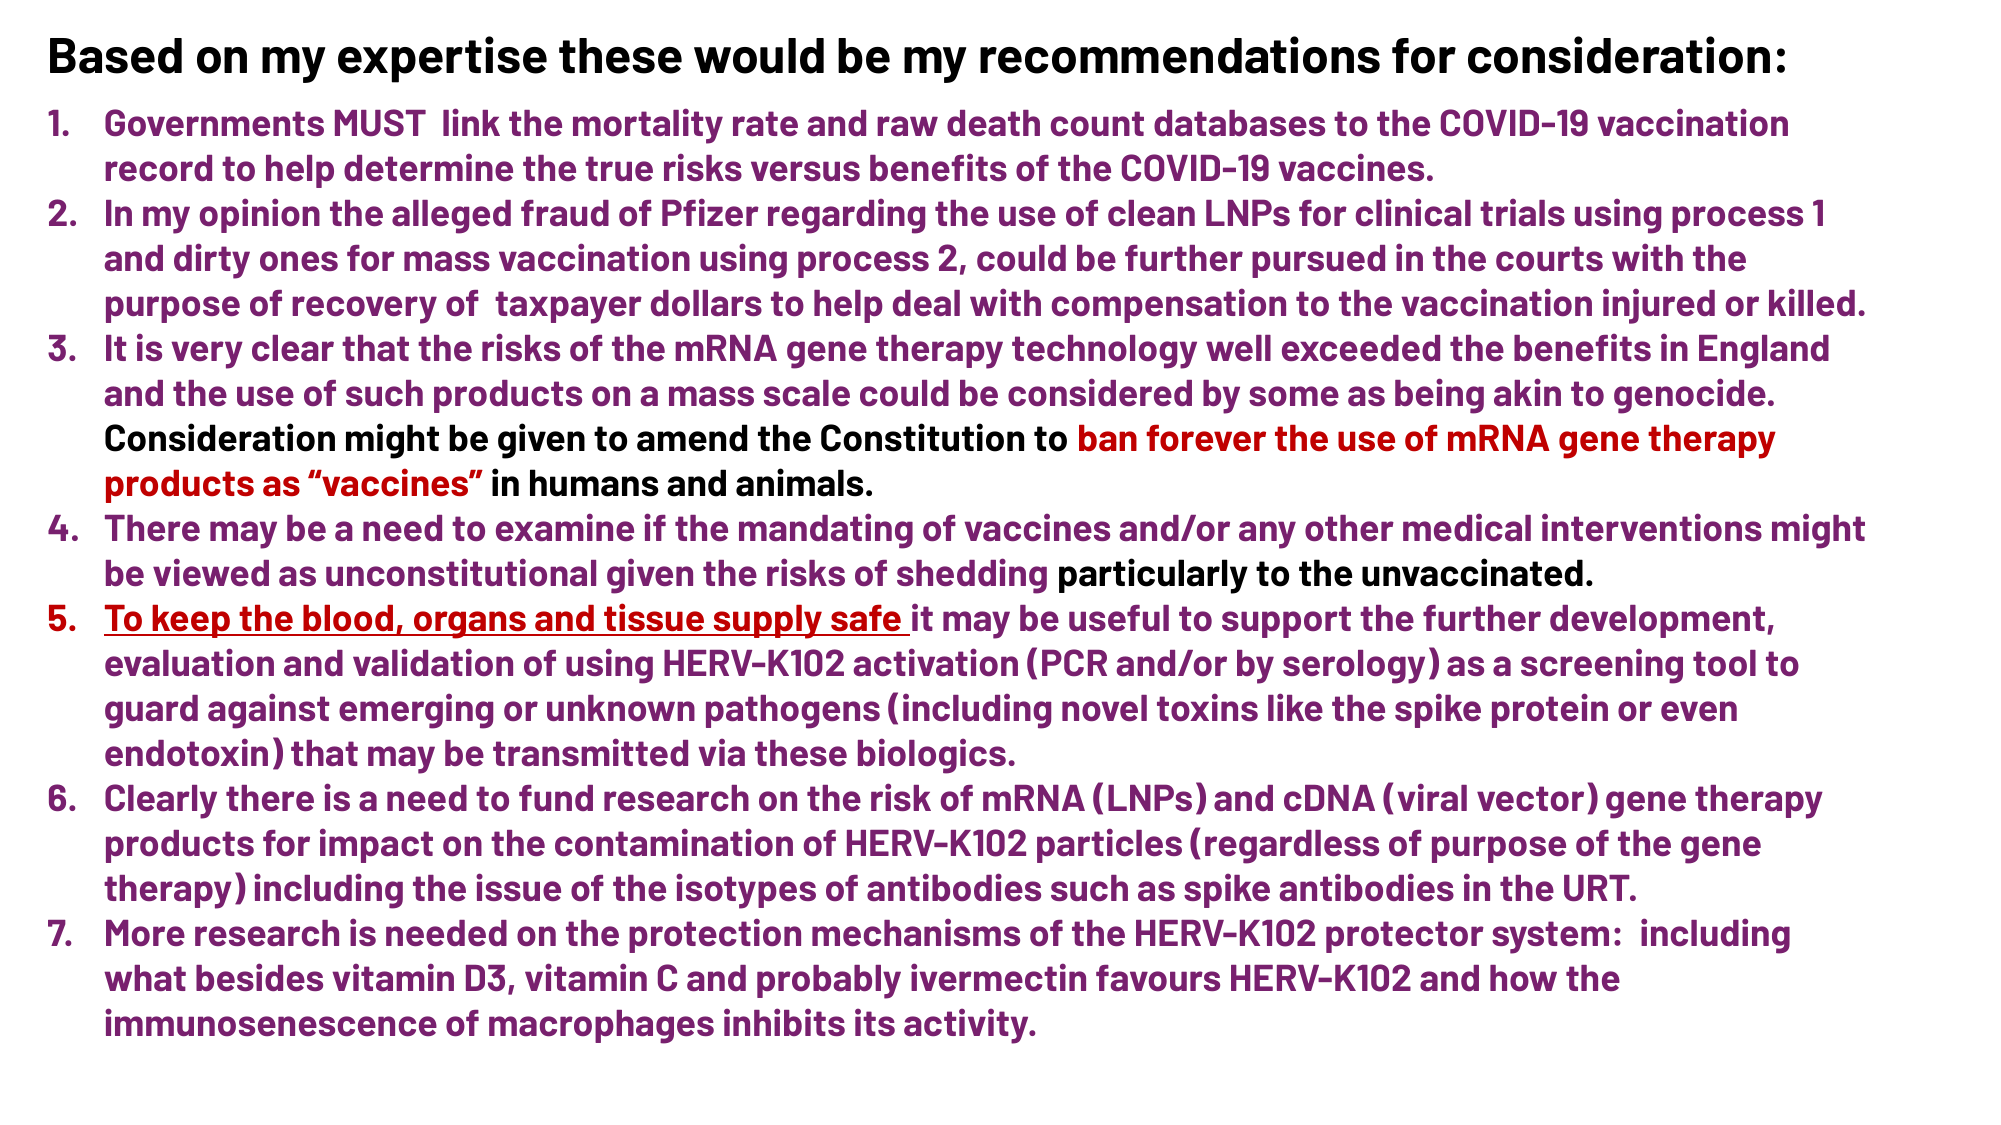

Based on my expertise these would be my recommendations for consideration:
Governments MUST  link the mortality rate and raw death count databases to the COVID-19 vaccination record to help determine the true risks versus benefits of the COVID-19 vaccines.
In my opinion the alleged fraud of Pfizer regarding the use of clean LNPs for clinical trials using process 1 and dirty ones for mass vaccination using process 2, could be further pursued in the courts with the purpose of recovery of  taxpayer dollars to help deal with compensation to the vaccination injured or killed.
It is very clear that the risks of the mRNA gene therapy technology well exceeded the benefits in England and the use of such products on a mass scale could be considered by some as being akin to genocide.  Consideration might be given to amend the Constitution to ban forever the use of mRNA gene therapy products as “vaccines” in humans and animals.
There may be a need to examine if the mandating of vaccines and/or any other medical interventions might be viewed as unconstitutional given the risks of shedding particularly to the unvaccinated.
To keep the blood, organs and tissue supply safe it may be useful to support the further development, evaluation and validation of using HERV-K102 activation (PCR and/or by serology) as a screening tool to guard against emerging or unknown pathogens (including novel toxins like the spike protein or even endotoxin) that may be transmitted via these biologics.
Clearly there is a need to fund research on the risk of mRNA (LNPs) and cDNA (viral vector) gene therapy products for impact on the contamination of HERV-K102 particles (regardless of purpose of the gene therapy) including the issue of the isotypes of antibodies such as spike antibodies in the URT.
More research is needed on the protection mechanisms of the HERV-K102 protector system:  including  what besides vitamin D3, vitamin C and probably ivermectin favours HERV-K102 and how the immunosenescence of macrophages inhibits its activity.